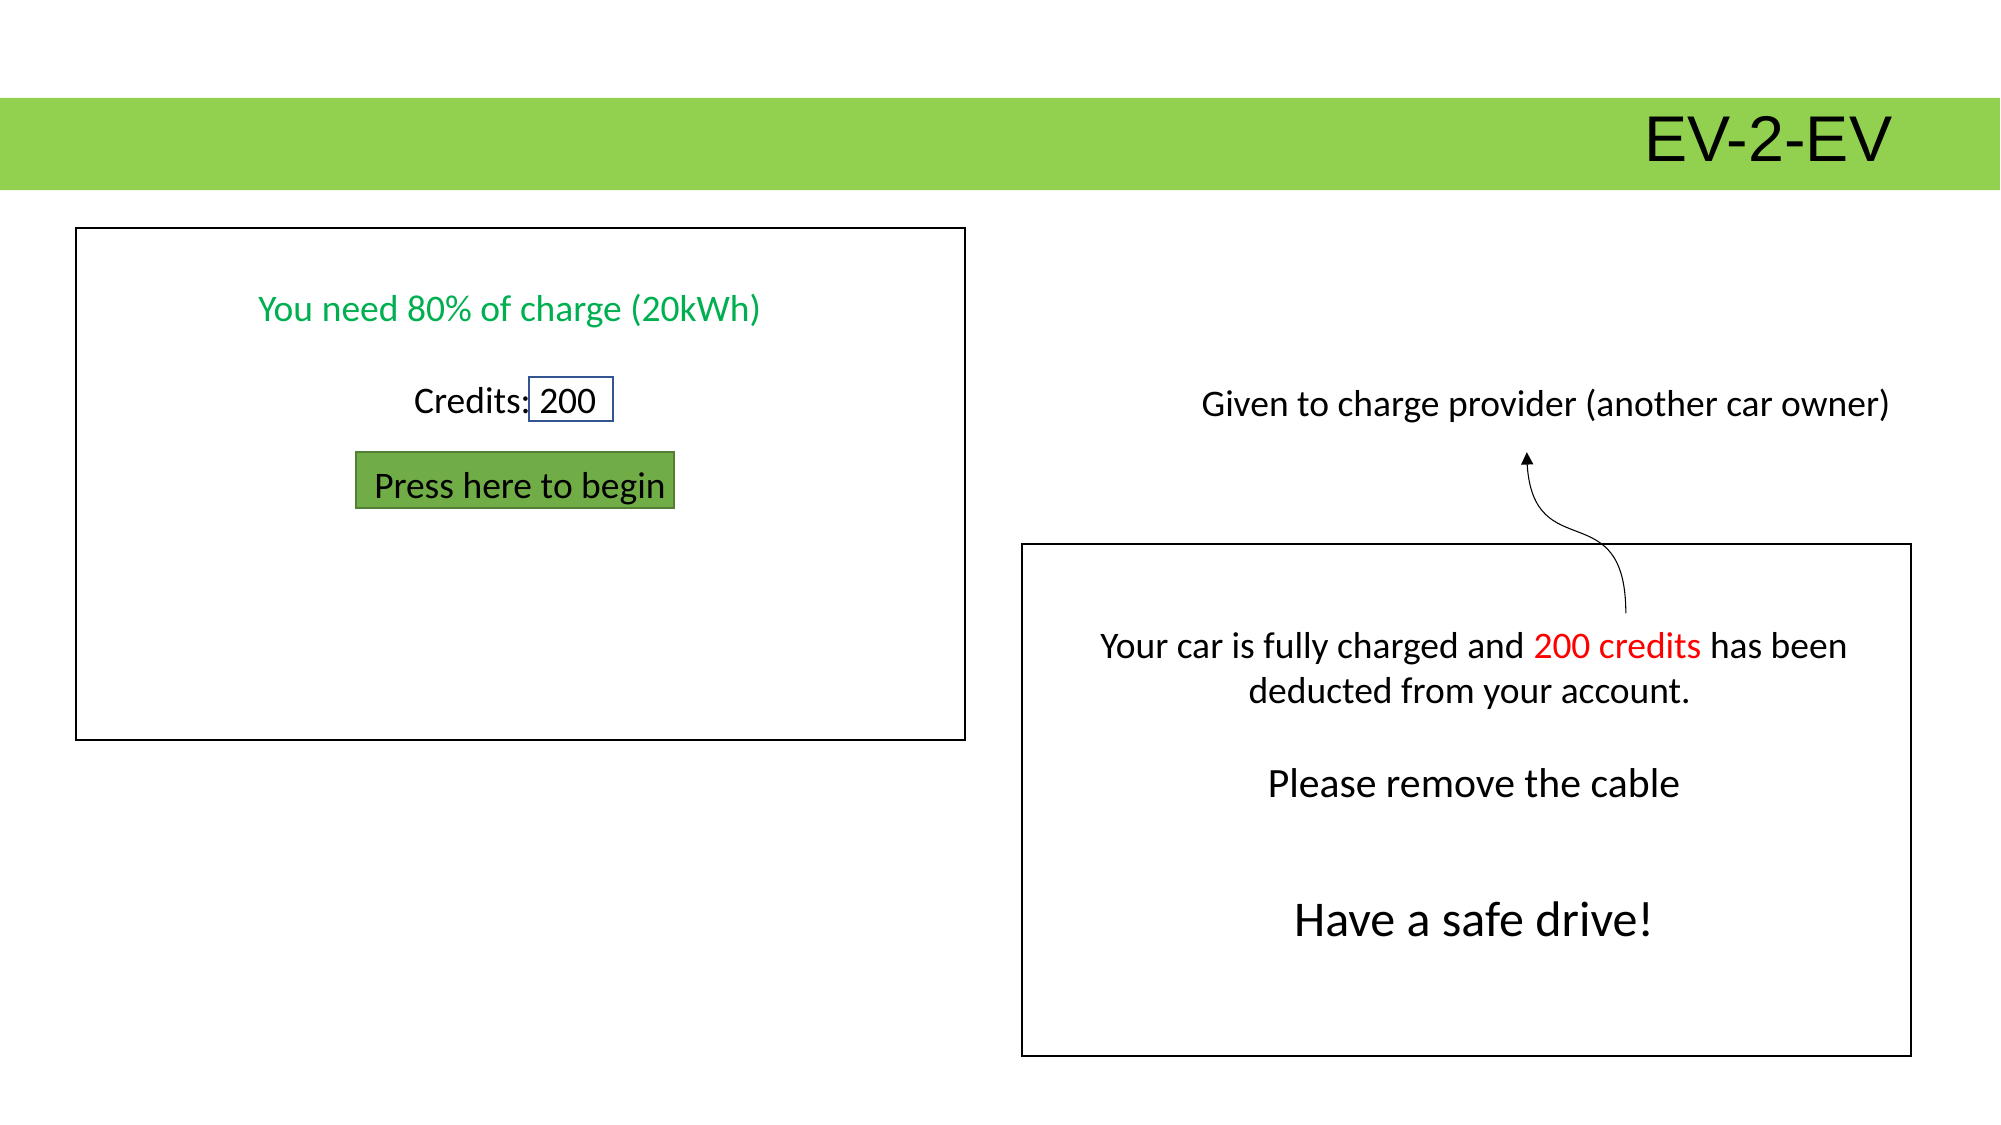

EV-2-EV

You need 80% of charge (20kWh)
Credits: 200
Given to charge provider (another car owner)

Press here to begin

Your car is fully charged and 200 credits has been deducted from your account.

Please remove the cable
Have a safe drive!